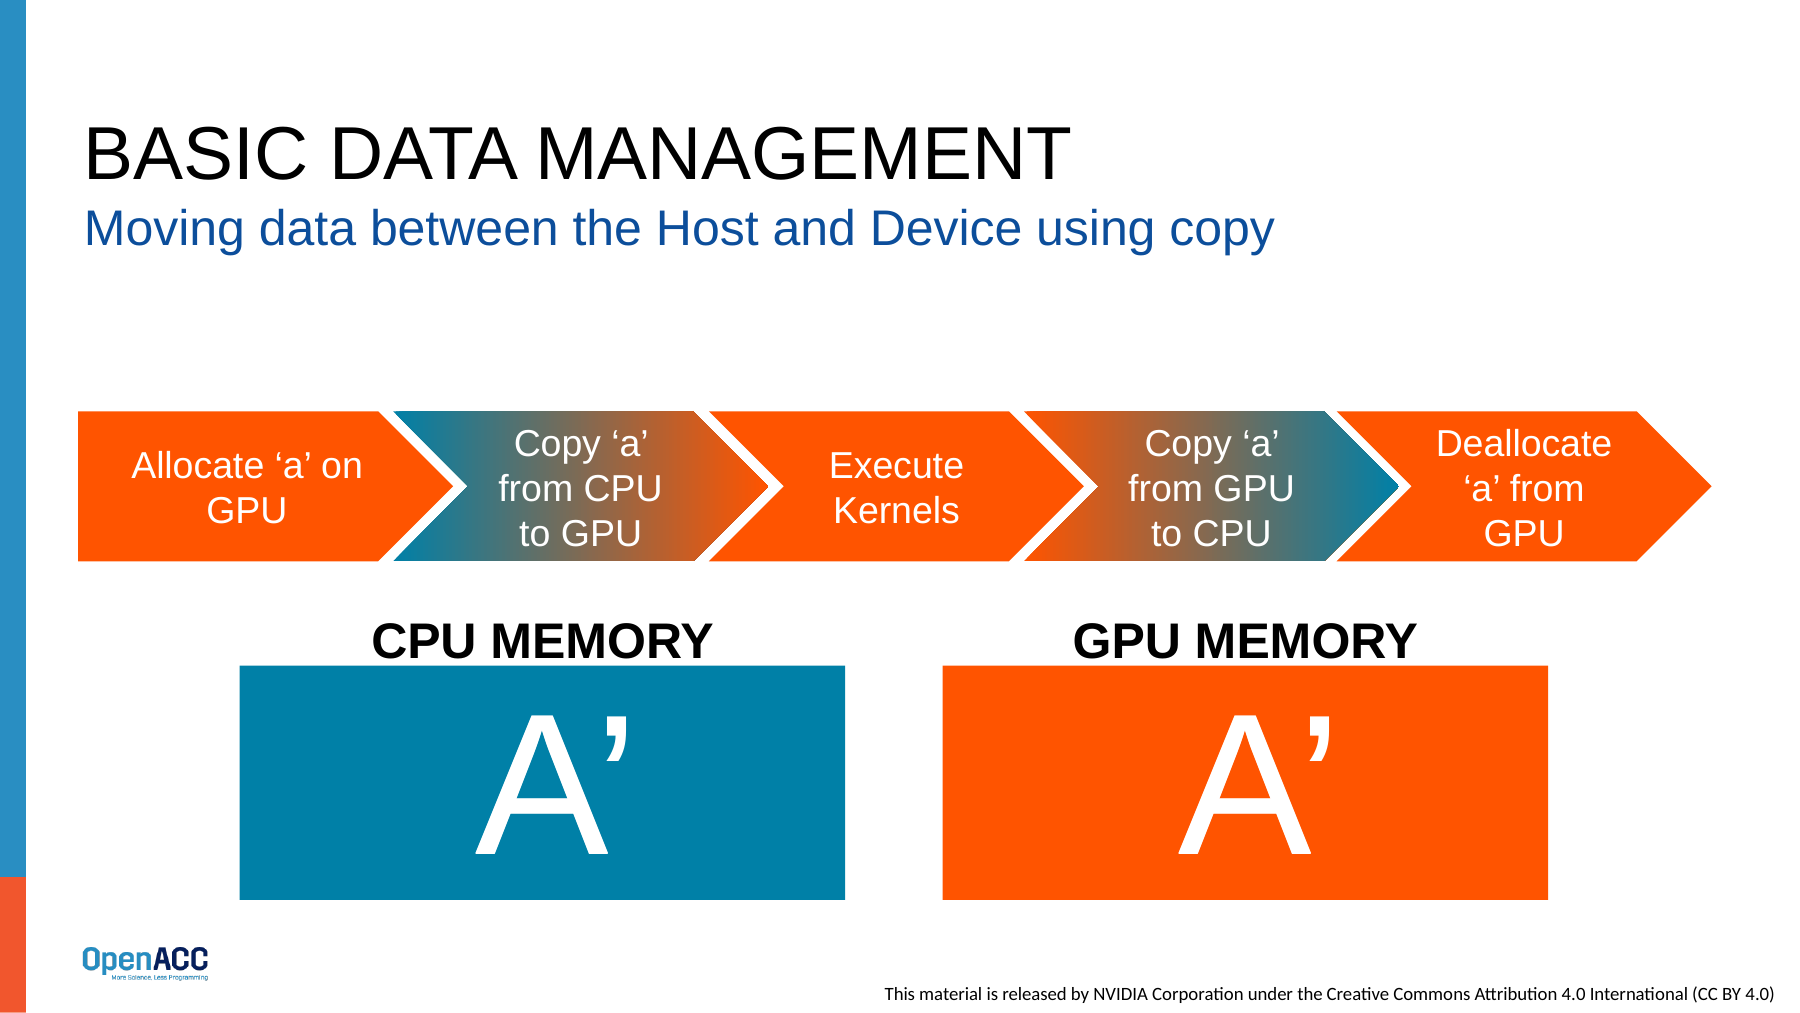

# BASIC DATA MANAGEMENT
Moving data between the Host and Device using copy
Allocate ‘a’ on GPU
Copy ‘a’ from CPU to GPU
Execute Kernels
Copy ‘a’ from GPU to CPU
Deallocate ‘a’ from GPU
CPU MEMORY
GPU MEMORY

A
A
A’
A’